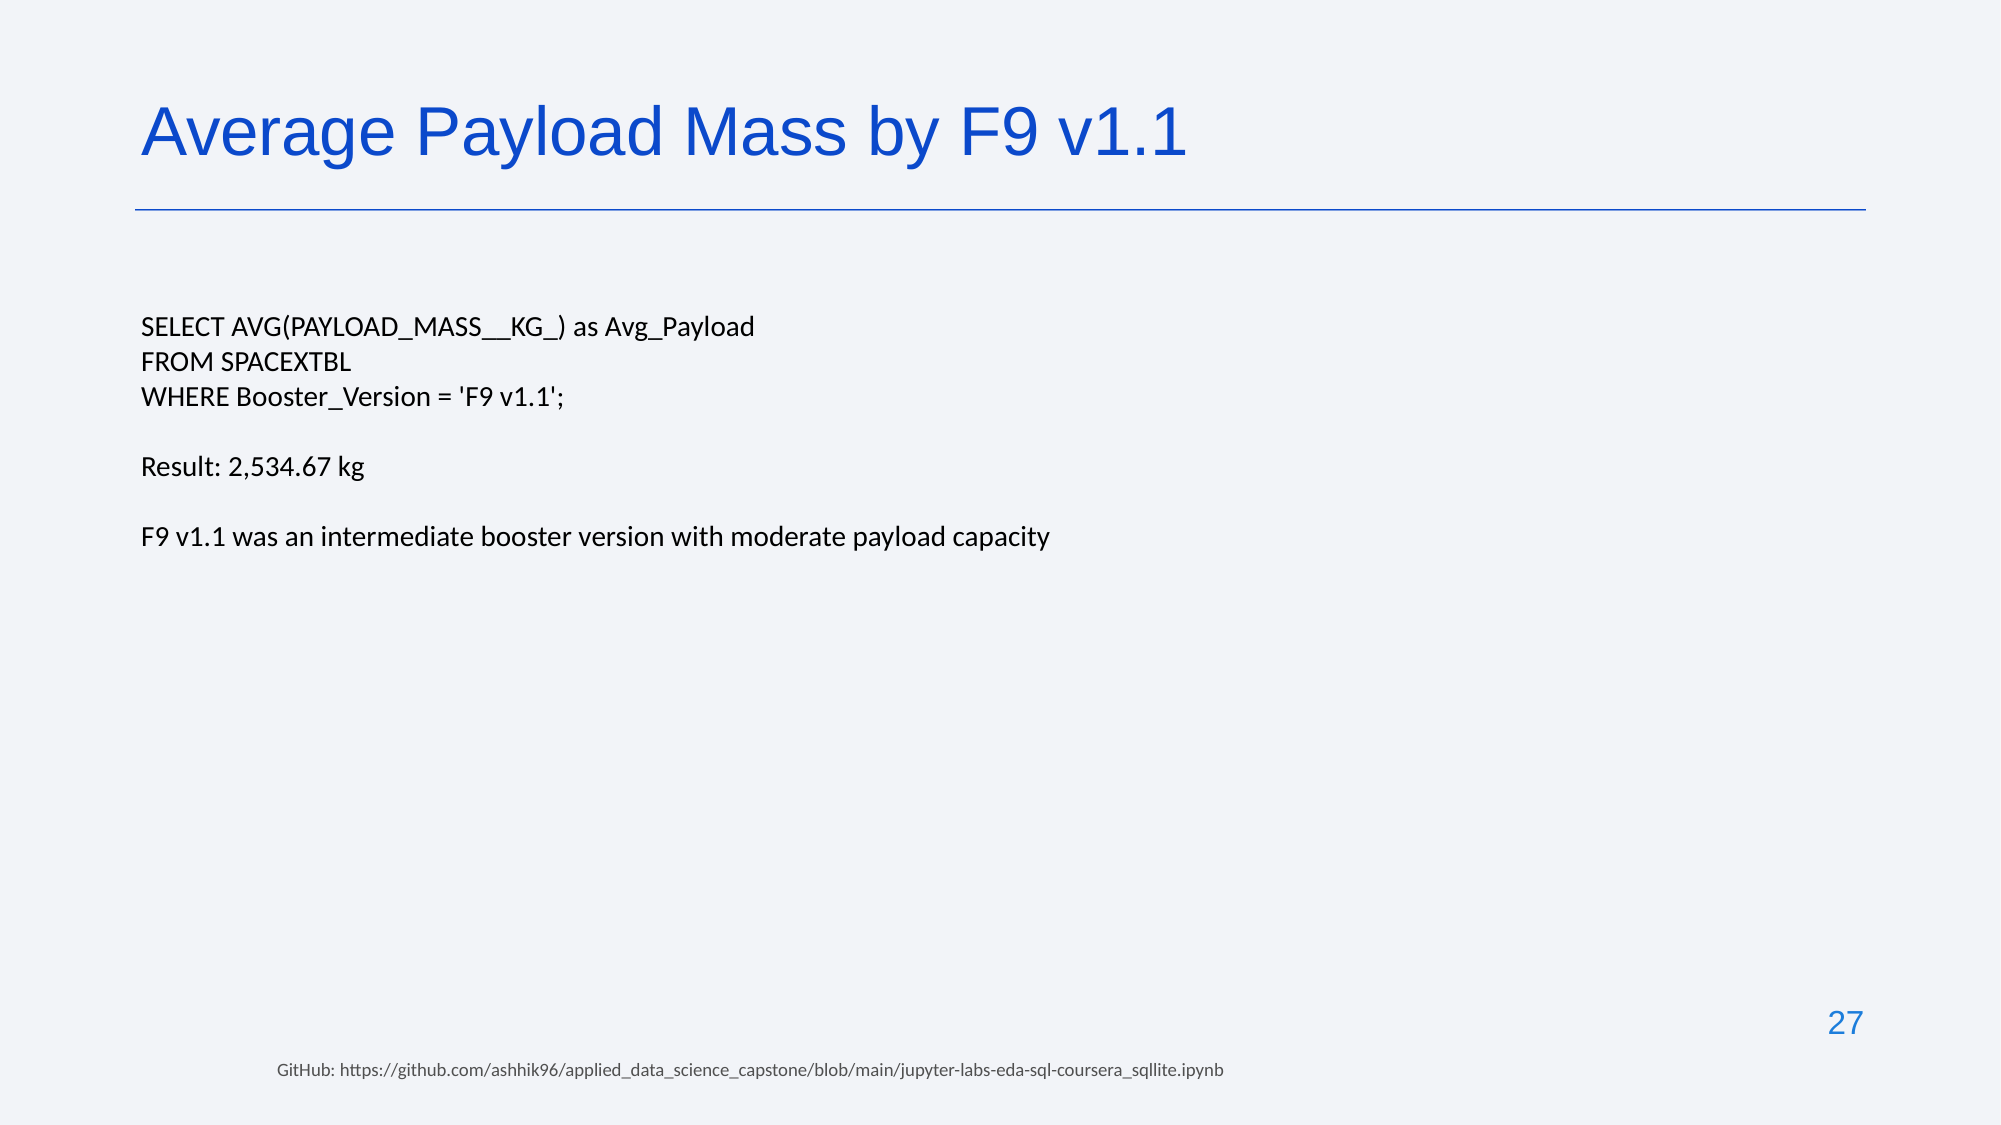

Average Payload Mass by F9 v1.1
SELECT AVG(PAYLOAD_MASS__KG_) as Avg_Payload
FROM SPACEXTBL
WHERE Booster_Version = 'F9 v1.1';

Result: 2,534.67 kg

F9 v1.1 was an intermediate booster version with moderate payload capacity
27
GitHub: https://github.com/ashhik96/applied_data_science_capstone/blob/main/jupyter-labs-eda-sql-coursera_sqllite.ipynb